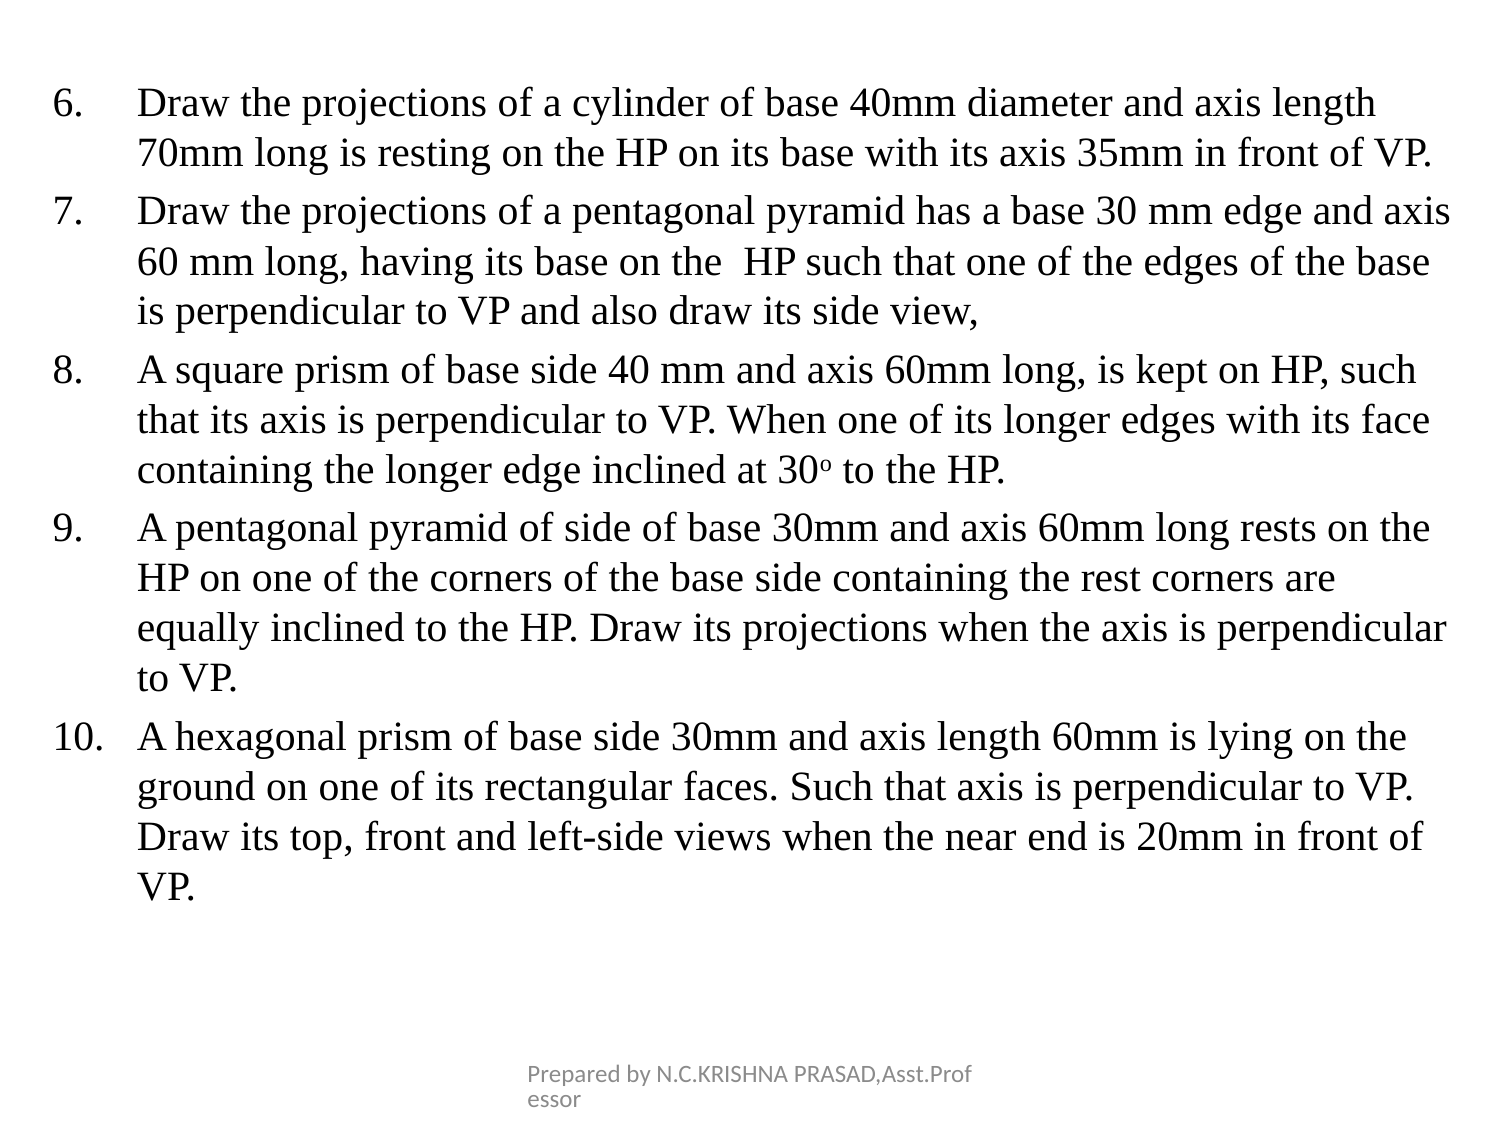

#
Draw the projections of a cylinder of base 40mm diameter and axis length 70mm long is resting on the HP on its base with its axis 35mm in front of VP.
Draw the projections of a pentagonal pyramid has a base 30 mm edge and axis 60 mm long, having its base on the  HP such that one of the edges of the base  is perpendicular to VP and also draw its side view,
A square prism of base side 40 mm and axis 60mm long, is kept on HP, such that its axis is perpendicular to VP. When one of its longer edges with its face containing the longer edge inclined at 30o to the HP.
A pentagonal pyramid of side of base 30mm and axis 60mm long rests on the HP on one of the corners of the base side containing the rest corners are equally inclined to the HP. Draw its projections when the axis is perpendicular to VP.
A hexagonal prism of base side 30mm and axis length 60mm is lying on the ground on one of its rectangular faces. Such that axis is perpendicular to VP. Draw its top, front and left-side views when the near end is 20mm in front of VP.

Prepared by N.C.KRISHNA PRASAD,Asst.Professor